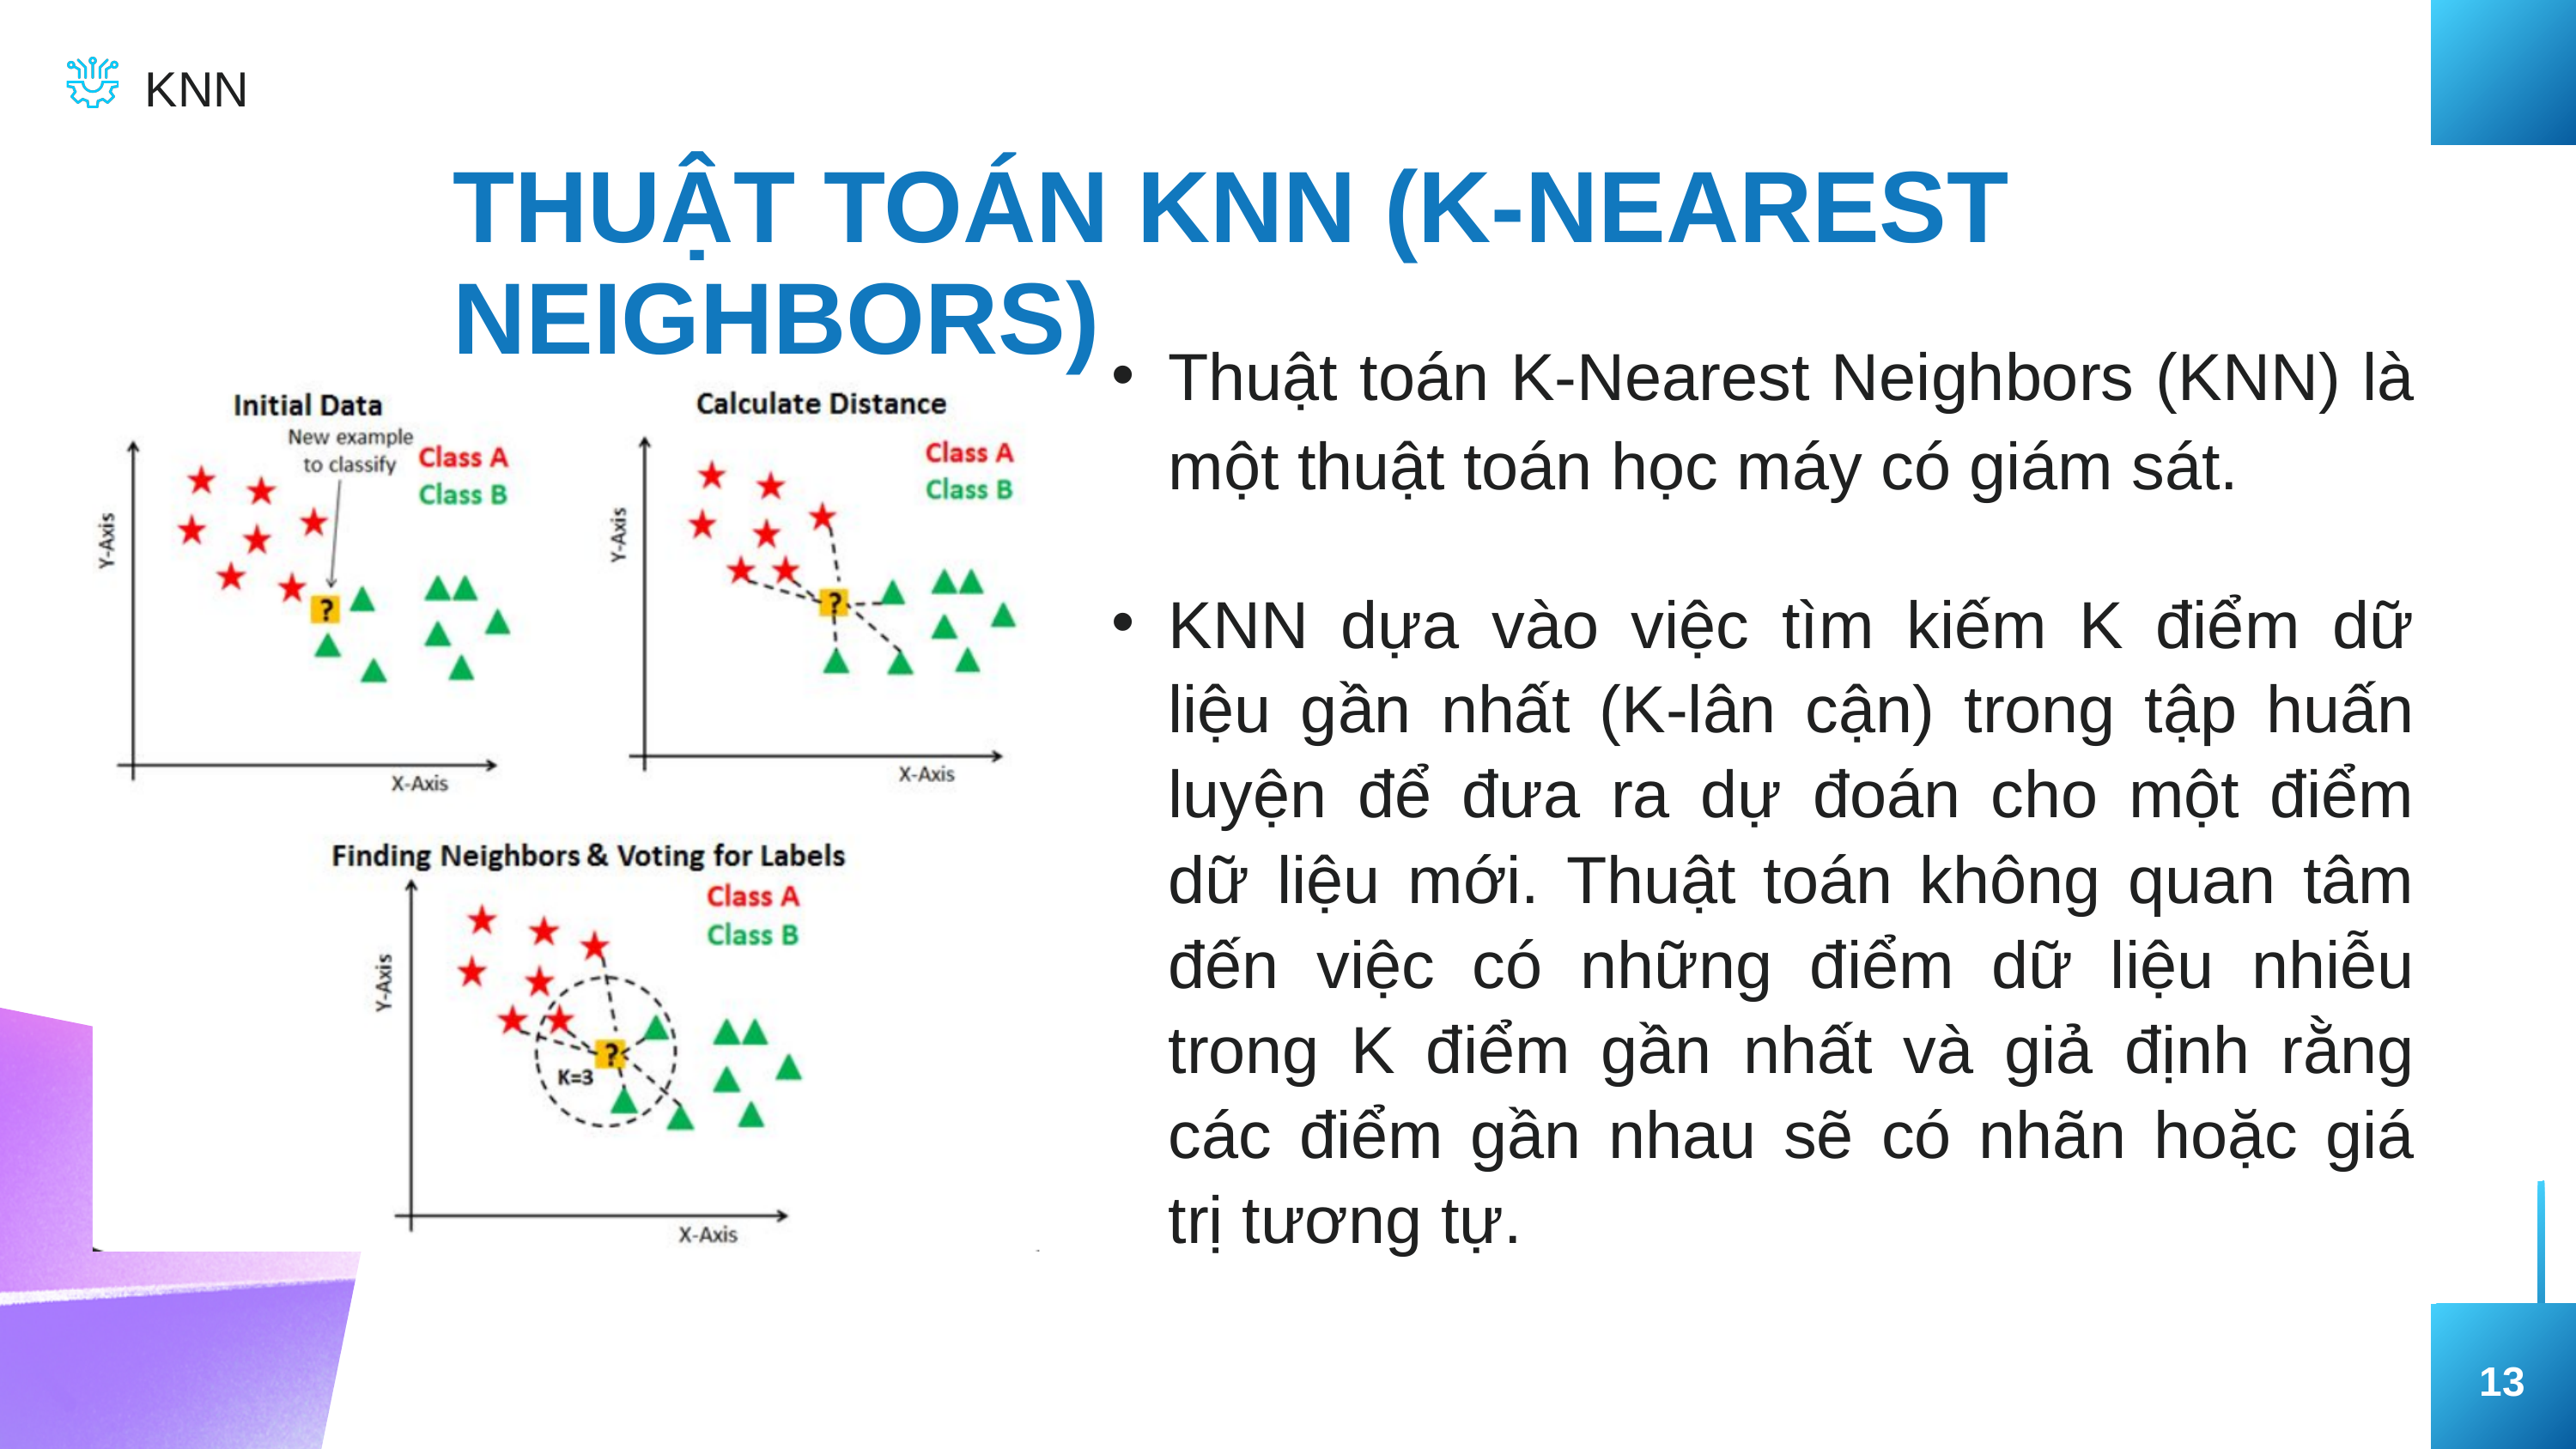

KNN

THUẬT TOÁN KNN (K-NEAREST NEIGHBORS)

Thuật toán K-Nearest Neighbors (KNN) là một thuật toán học máy có giám sát.

KNN dựa vào việc tìm kiếm K điểm dữ liệu gần nhất (K-lân cận) trong tập huấn luyện để đưa ra dự đoán cho một điểm dữ liệu mới. Thuật toán không quan tâm đến việc có những điểm dữ liệu nhiễu trong K điểm gần nhất và giả định rằng các điểm gần nhau sẽ có nhãn hoặc giá trị tương tự.

13